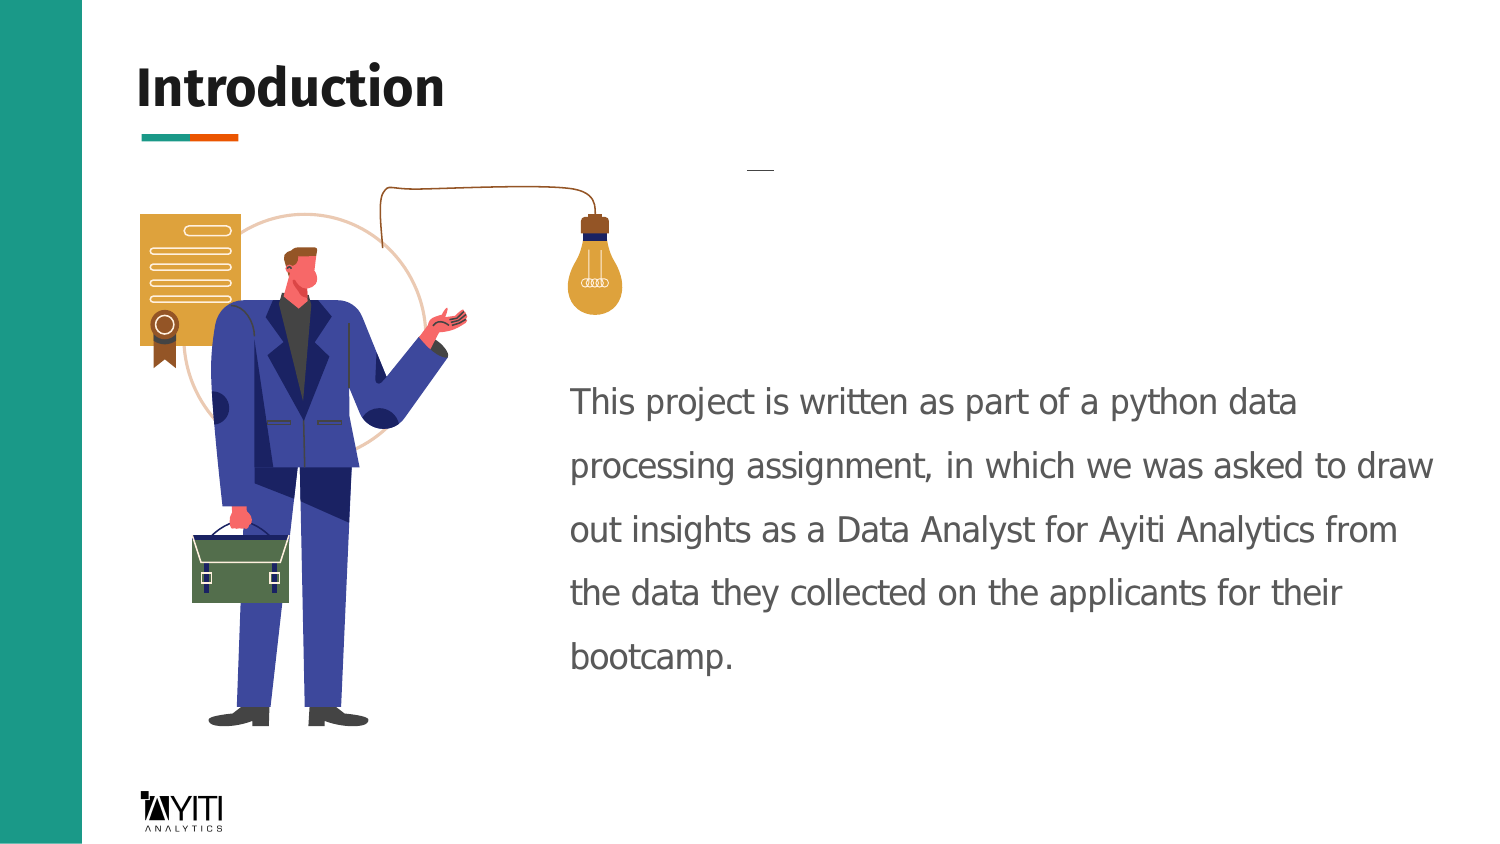

# Introduction

This project is written as part of a python data processing assignment, in which we was asked to draw out insights as a Data Analyst for Ayiti Analytics from the data they collected on the applicants for their bootcamp.